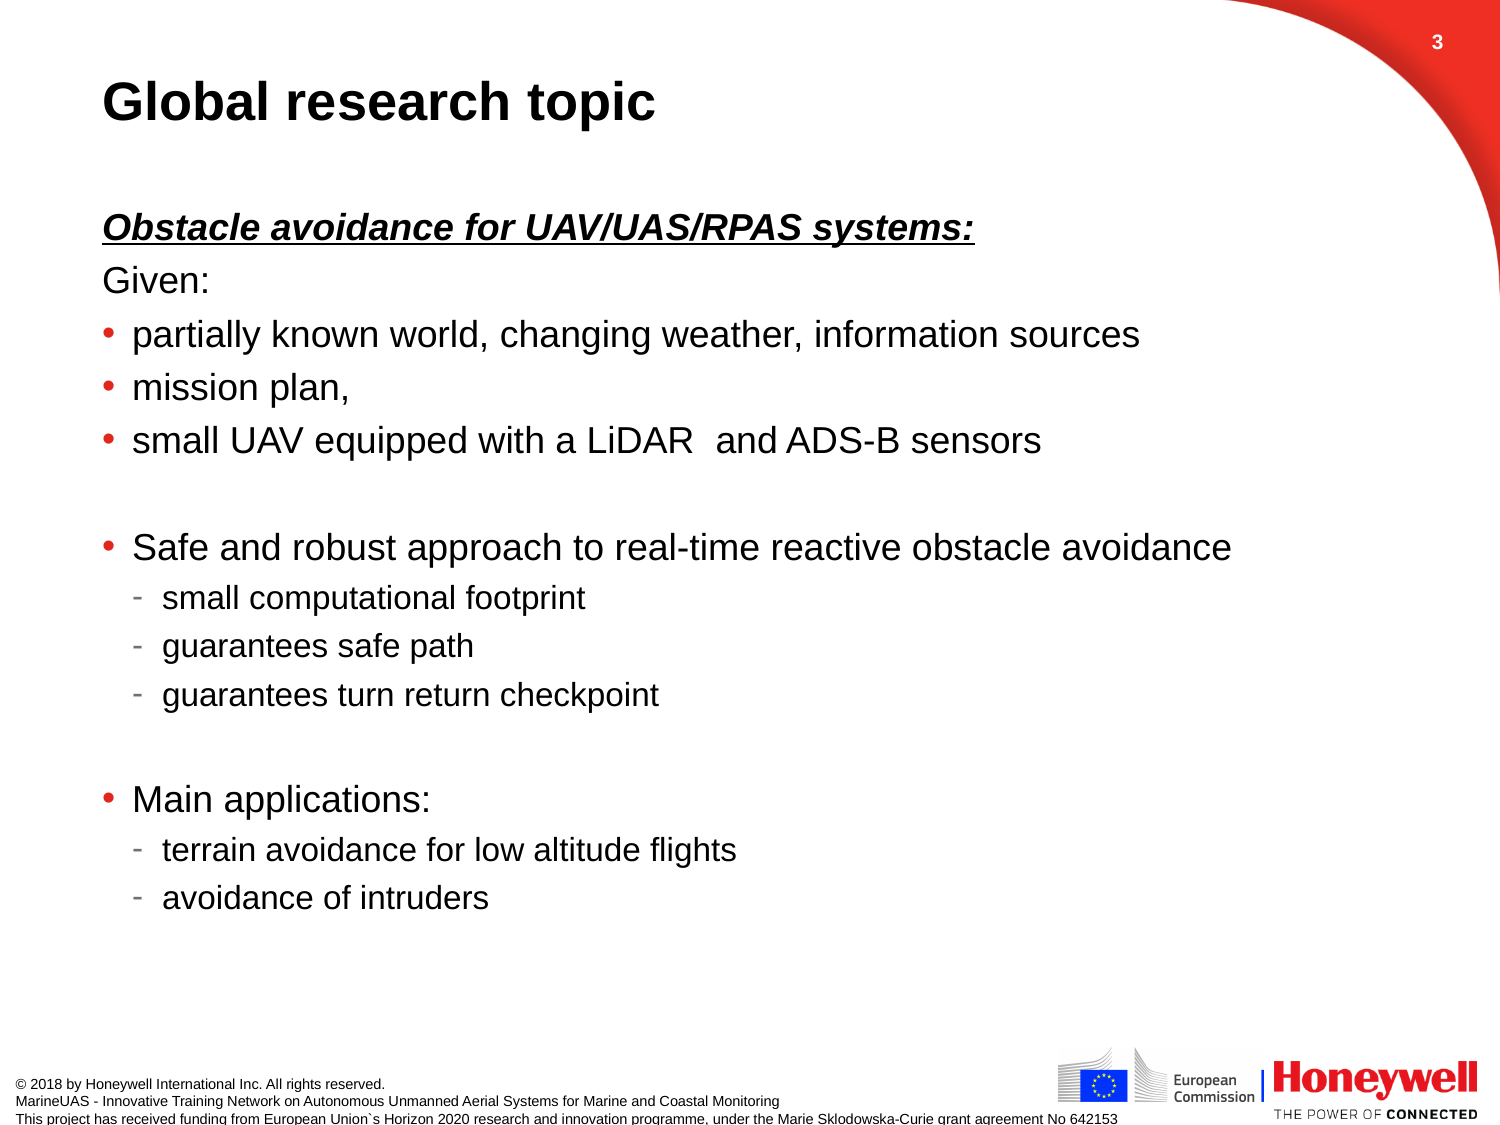

3
# Global research topic
Obstacle avoidance for UAV/UAS/RPAS systems:
Given:
partially known world, changing weather, information sources
mission plan,
small UAV equipped with a LiDAR  and ADS-B sensors

Safe and robust approach to real-time reactive obstacle avoidance
small computational footprint
guarantees safe path
guarantees turn return checkpoint

Main applications:
terrain avoidance for low altitude flights
avoidance of intruders